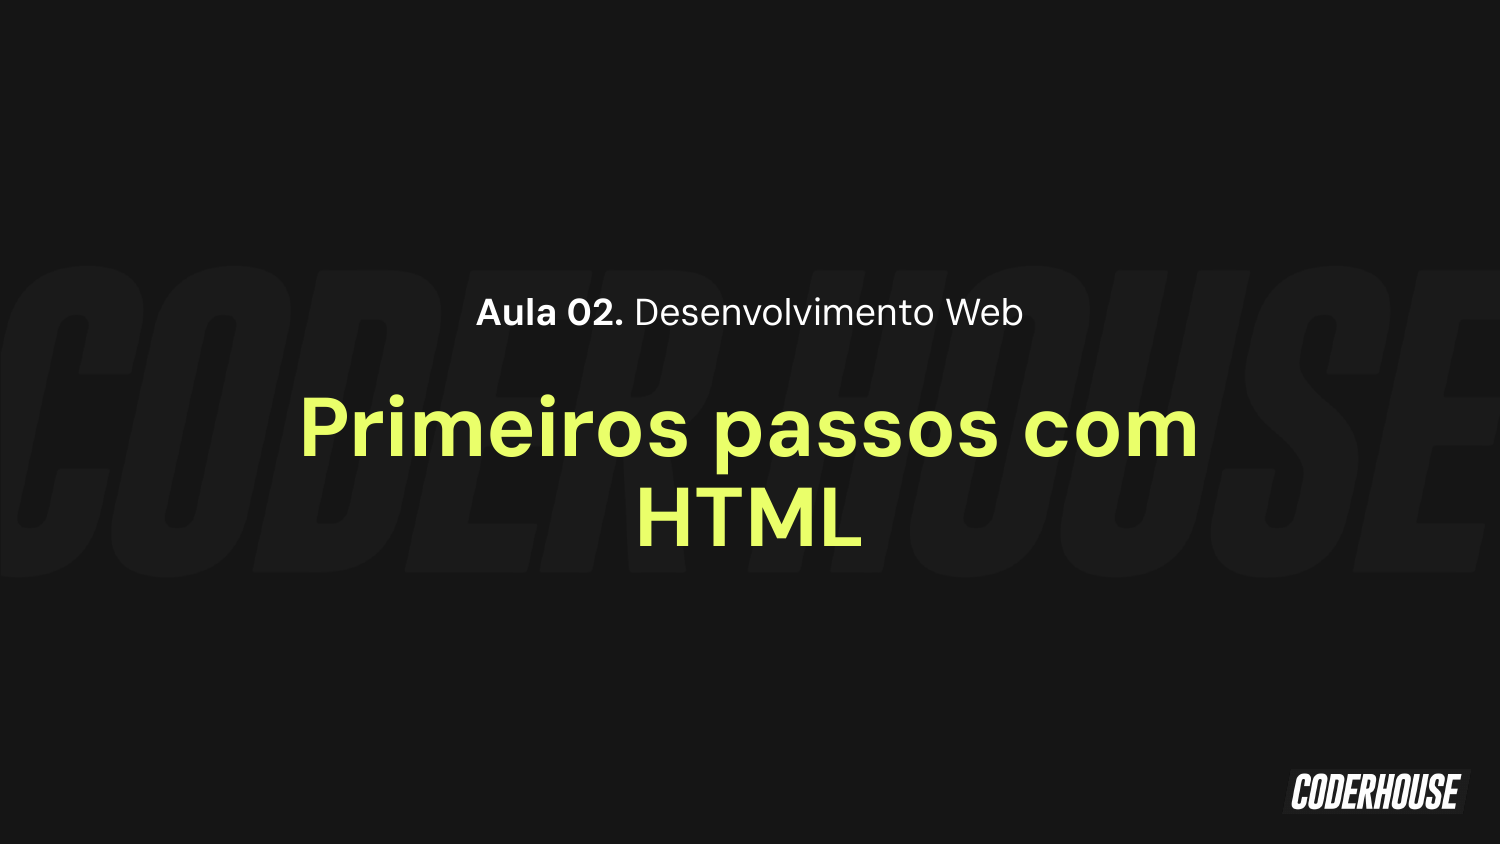

Aula 02. Desenvolvimento Web
Primeiros passos com HTML